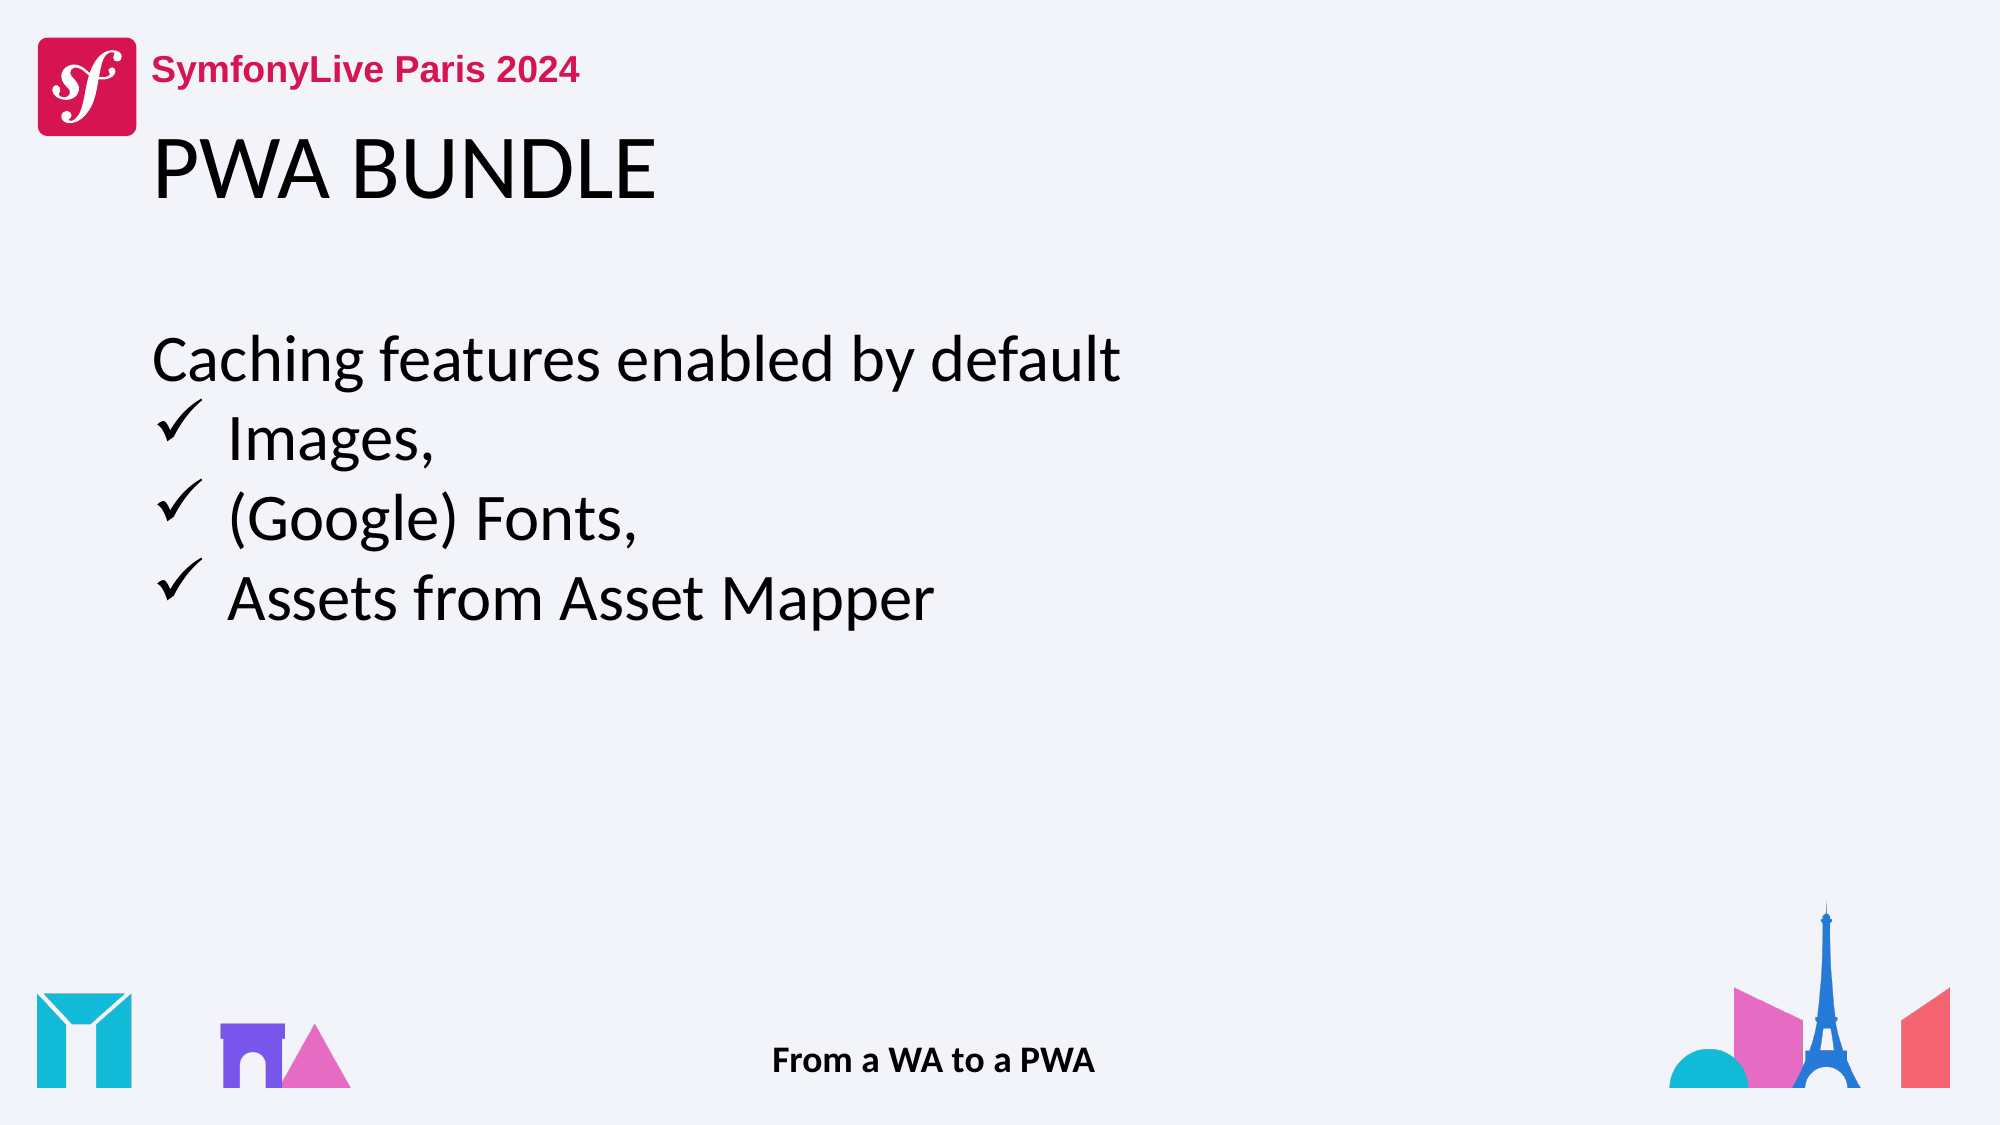

# PWA BUNDLE

Caching features enabled by default
Images,
(Google) Fonts,
Assets from Asset Mapper